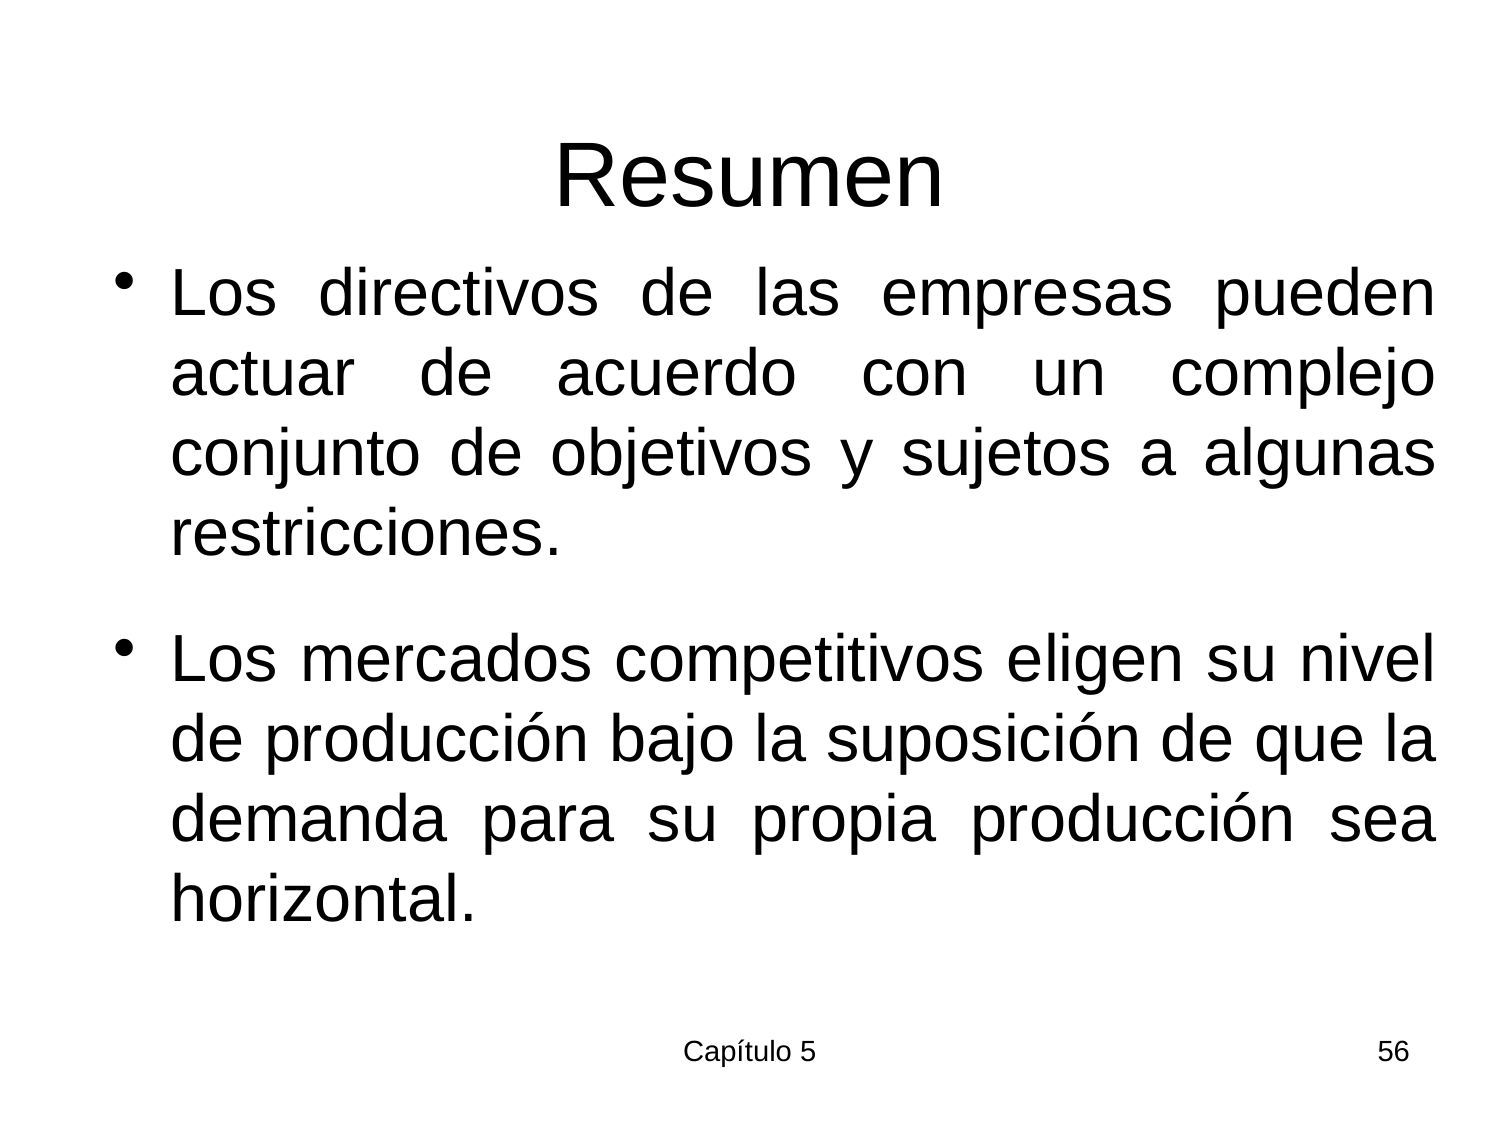

# Resumen
Los directivos de las empresas pueden actuar de acuerdo con un complejo conjunto de objetivos y sujetos a algunas restricciones.
Los mercados competitivos eligen su nivel de producción bajo la suposición de que la demanda para su propia producción sea horizontal.
Capítulo 5
56